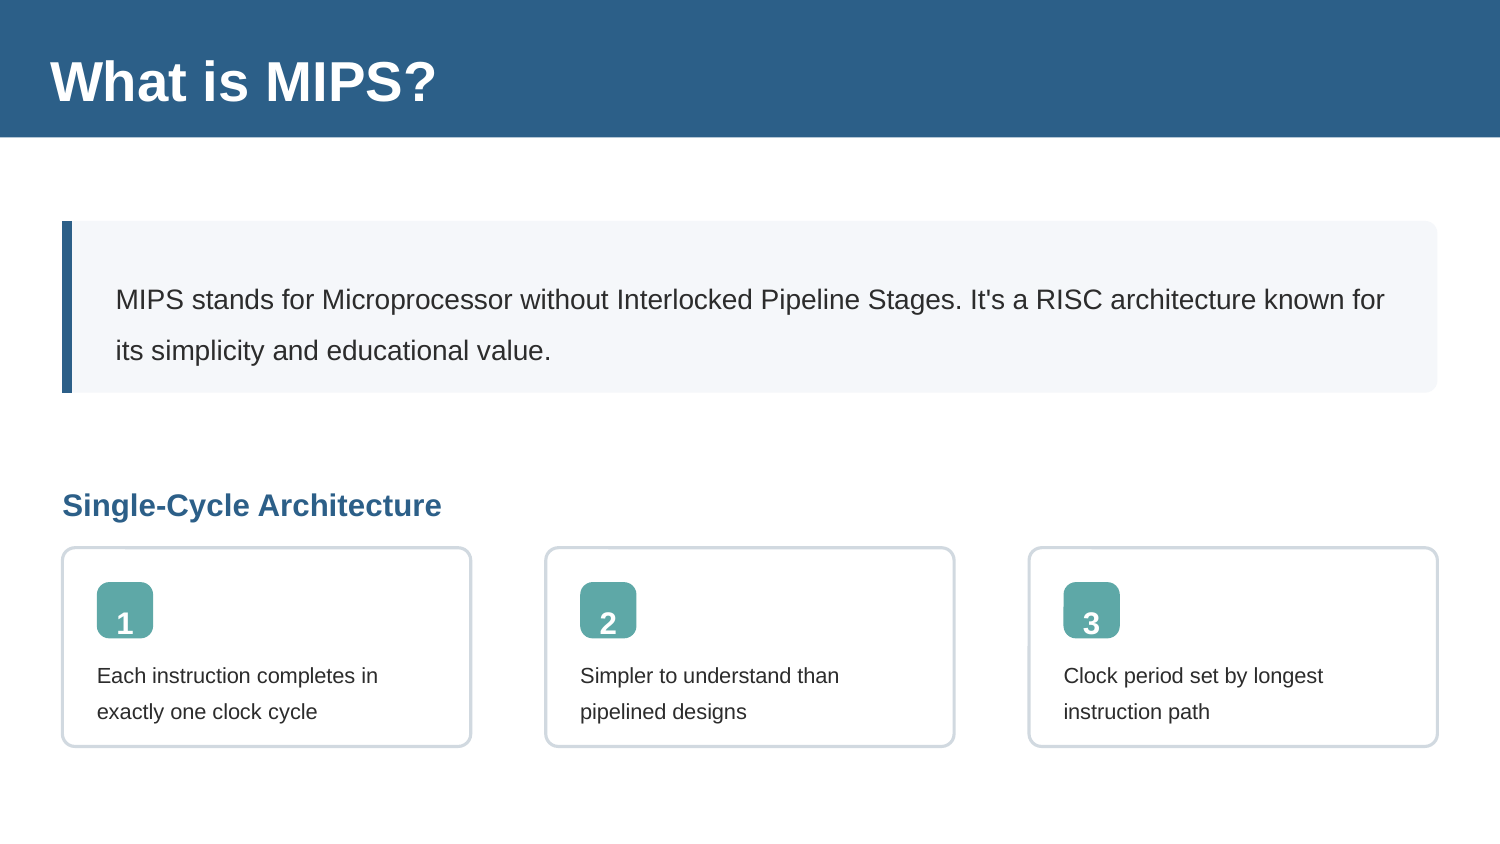

What is MIPS?

MIPS stands for Microprocessor without Interlocked Pipeline Stages. It's a RISC architecture known for its simplicity and educational value.
Single-Cycle Architecture

1
2
3
Each instruction completes in exactly one clock cycle
Simpler to understand than pipelined designs
Clock period set by longest instruction path